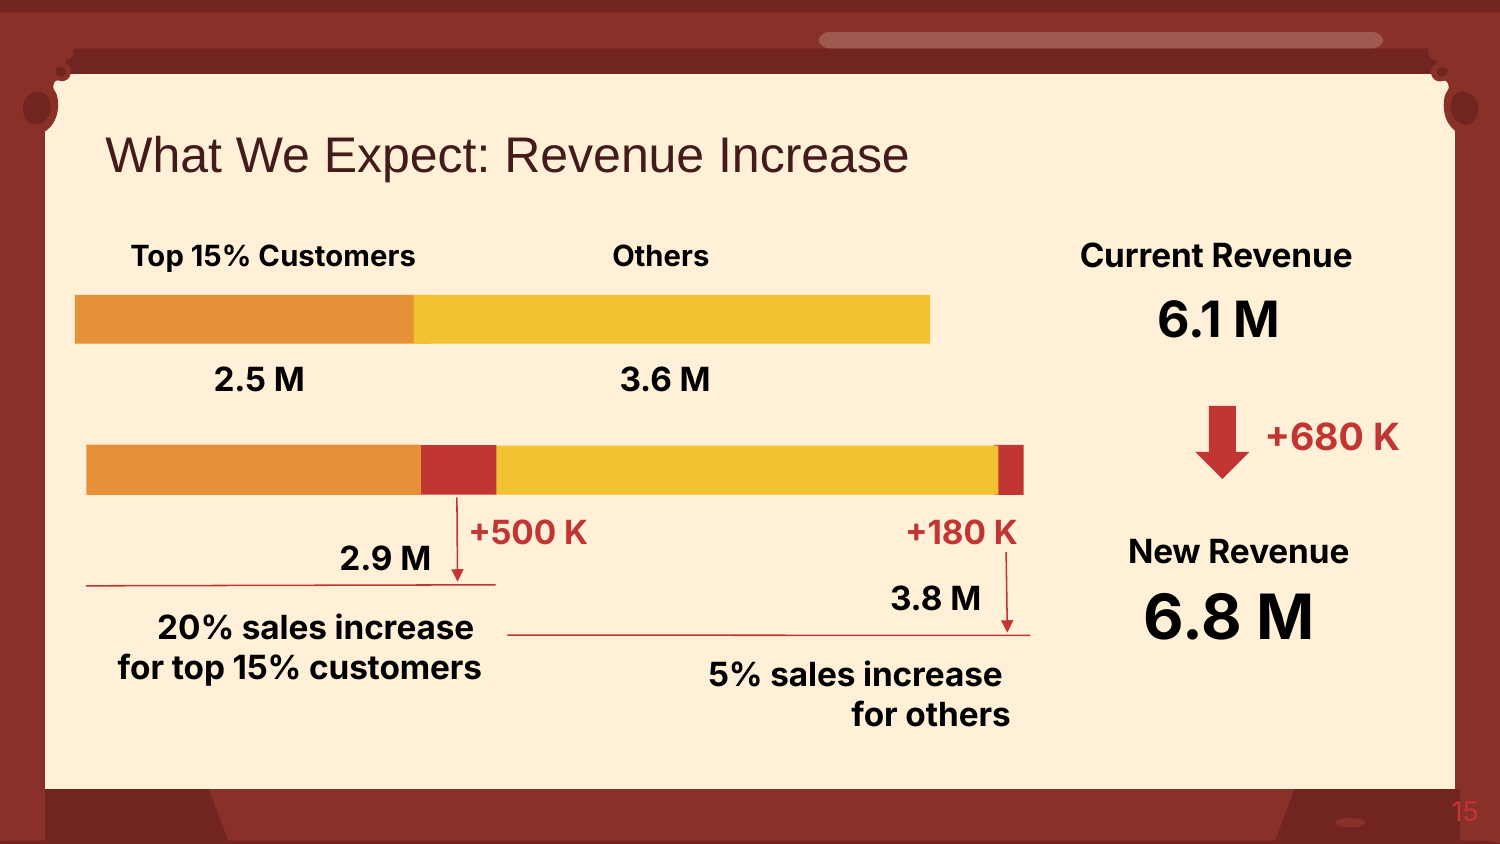

What We Expect: Revenue Increase
Current Revenue
Others
Top 15% Customers
2.5 M
3.6 M
6.1 M

+680 K

+500 K
20% sales increase
for top 15% customers
2.9 M

5% sales increase
for others
+180 K

3.8 M
New Revenue
6.8 M
15